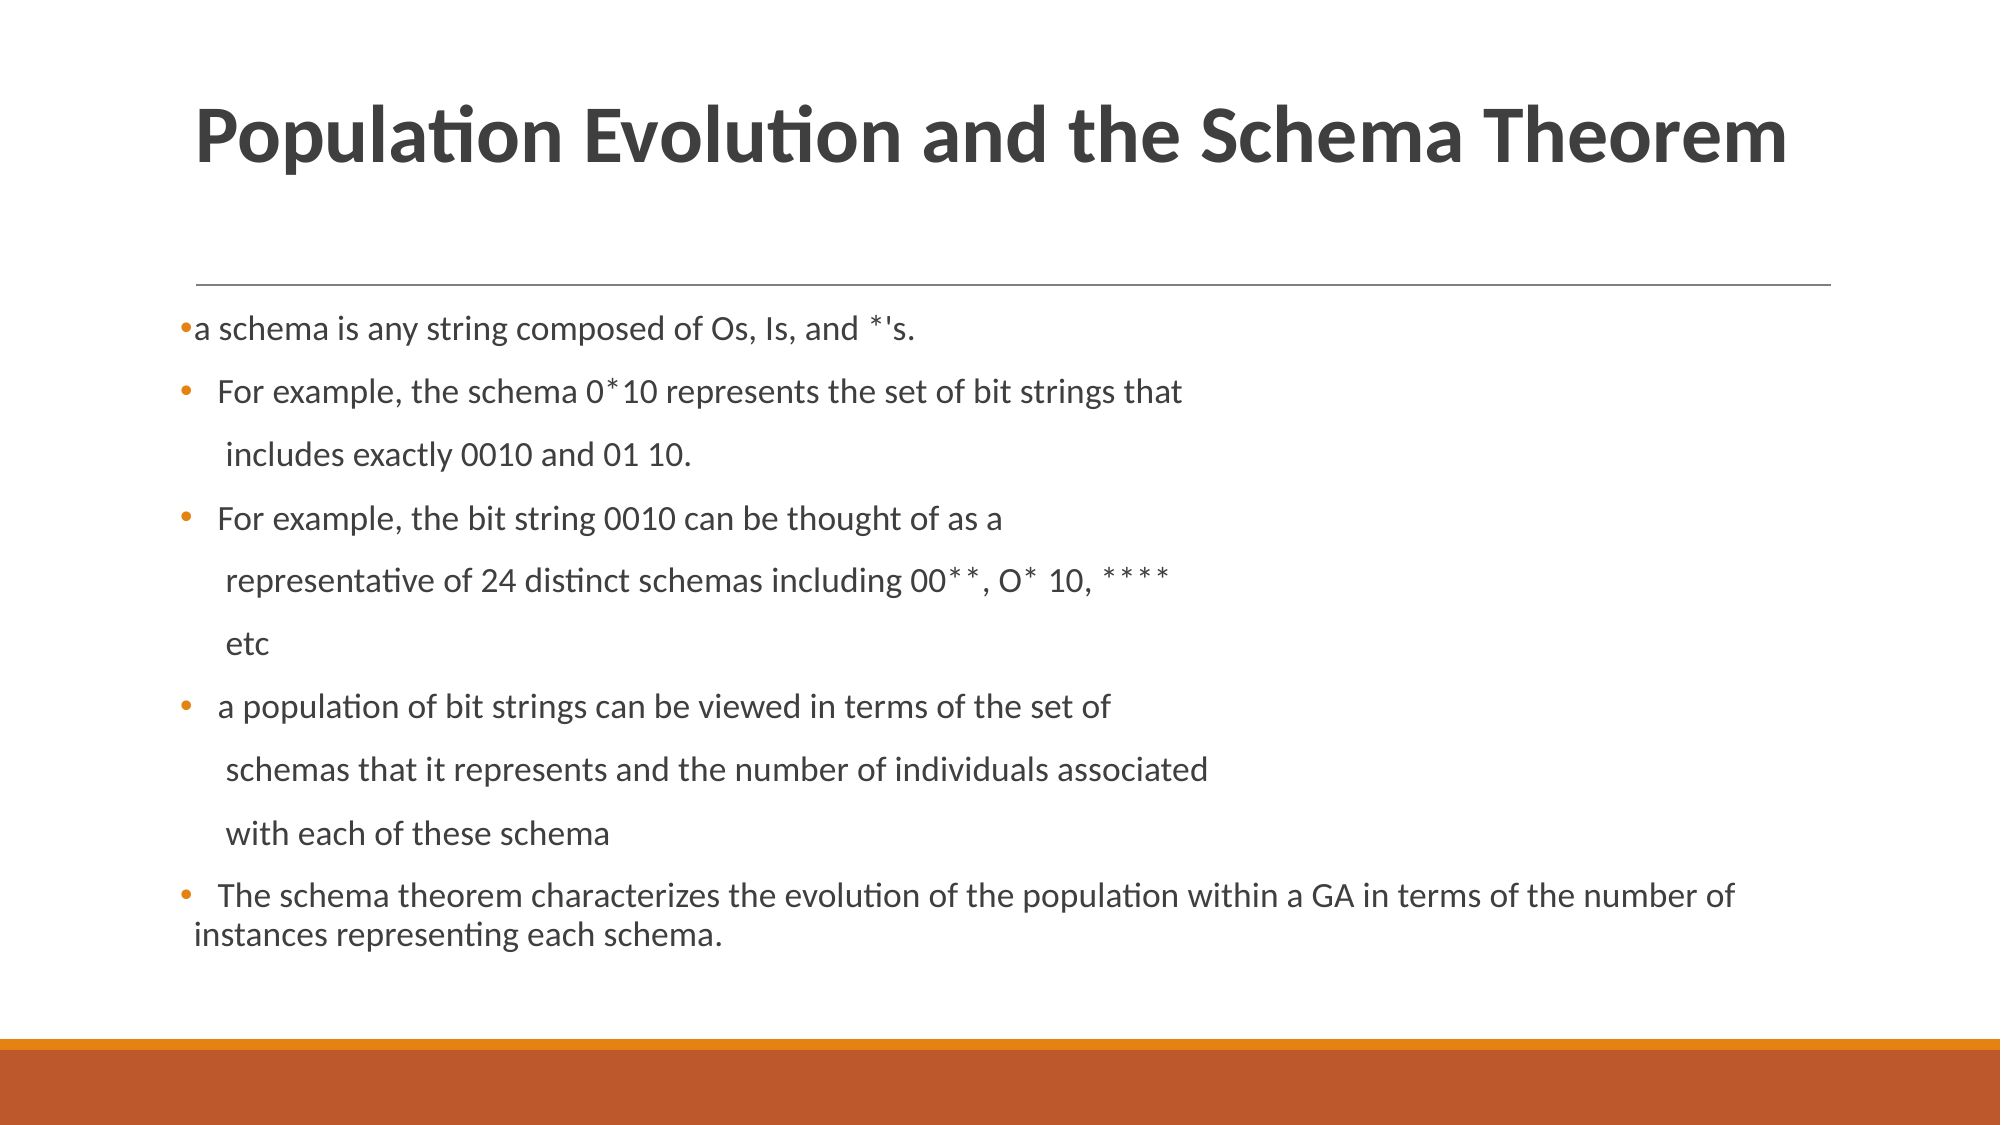

# Population Evolution and the Schema Theorem
a schema is any string composed of Os, Is, and *'s.
   For example, the schema 0*10 represents the set of bit strings that
    includes exactly 0010 and 01 10.
   For example, the bit string 0010 can be thought of as a
    representative of 24 distinct schemas including 00**, O* 10, ****
    etc
   a population of bit strings can be viewed in terms of the set of
    schemas that it represents and the number of individuals associated
    with each of these schema
   The schema theorem characterizes the evolution of the population within a GA in terms of the number of instances representing each schema.